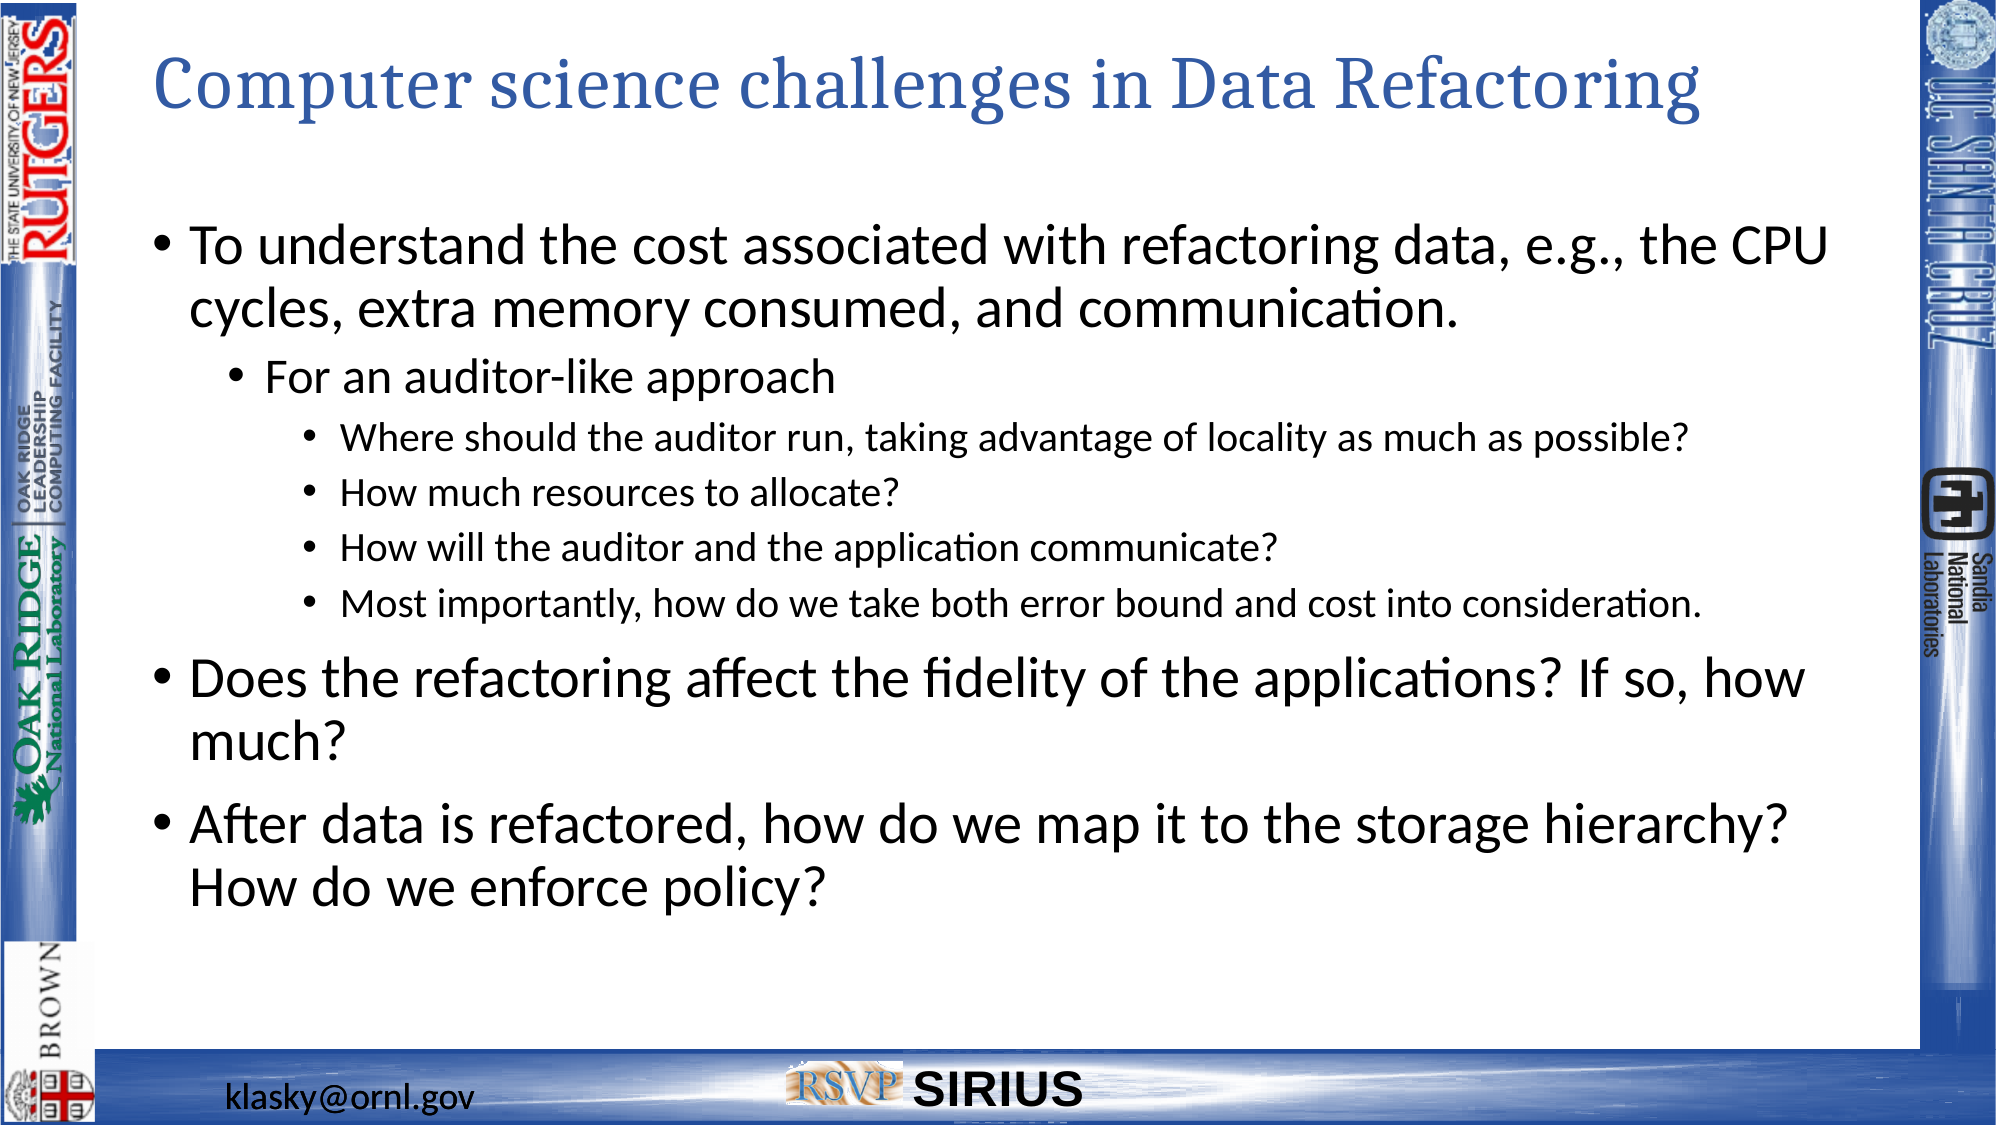

# Computer science challenges in Data Refactoring
To understand the cost associated with refactoring data, e.g., the CPU cycles, extra memory consumed, and communication.
For an auditor-like approach
Where should the auditor run, taking advantage of locality as much as possible?
How much resources to allocate?
How will the auditor and the application communicate?
Most importantly, how do we take both error bound and cost into consideration.
Does the refactoring affect the fidelity of the applications? If so, how much?
After data is refactored, how do we map it to the storage hierarchy? How do we enforce policy?